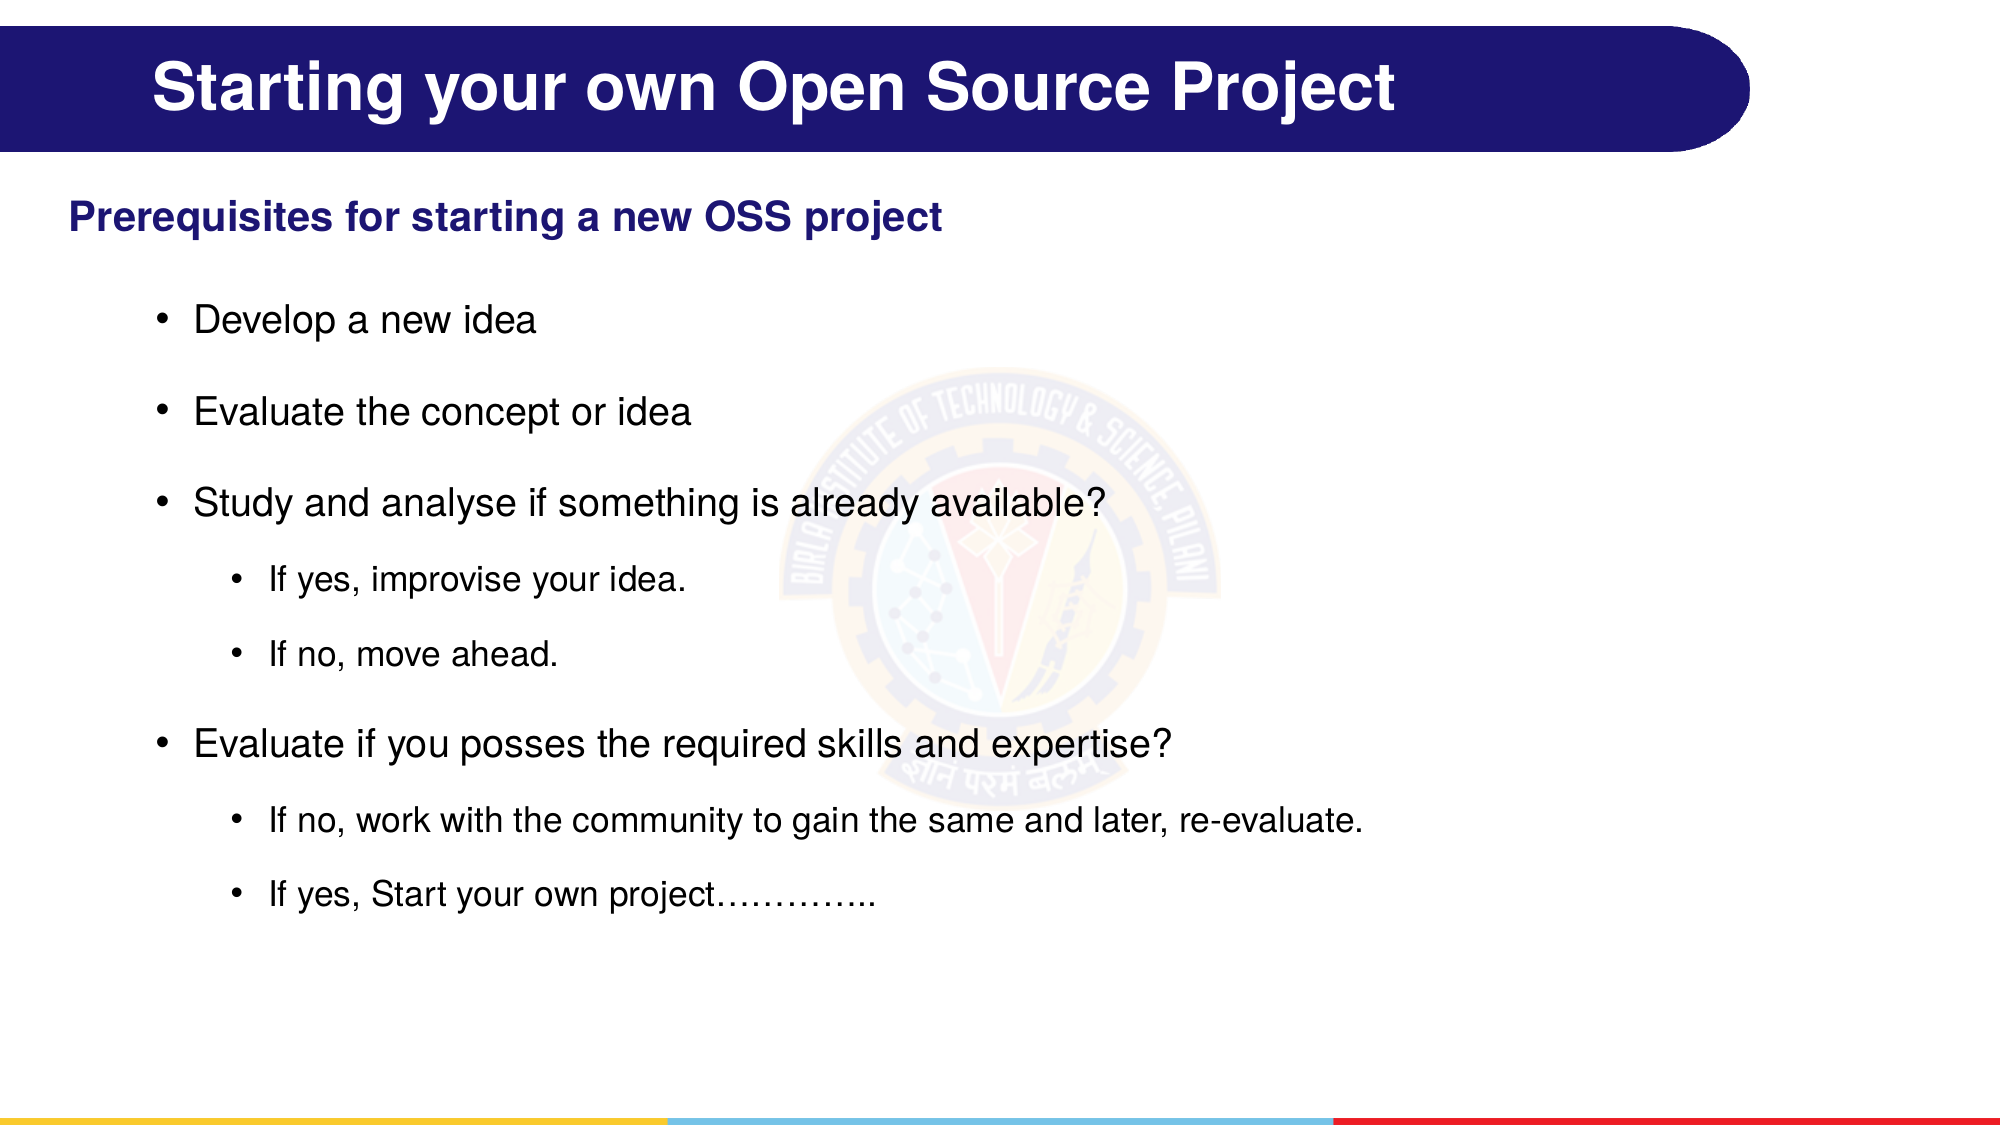

# Starting your own Open Source Project
Prerequisites for starting a new OSS project
Develop a new idea
Evaluate the concept or idea
Study and analyse if something is already available?
If yes, improvise your idea.
If no, move ahead.
Evaluate if you posses the required skills and expertise?
If no, work with the community to gain the same and later, re-evaluate.
If yes, Start your own project…………..